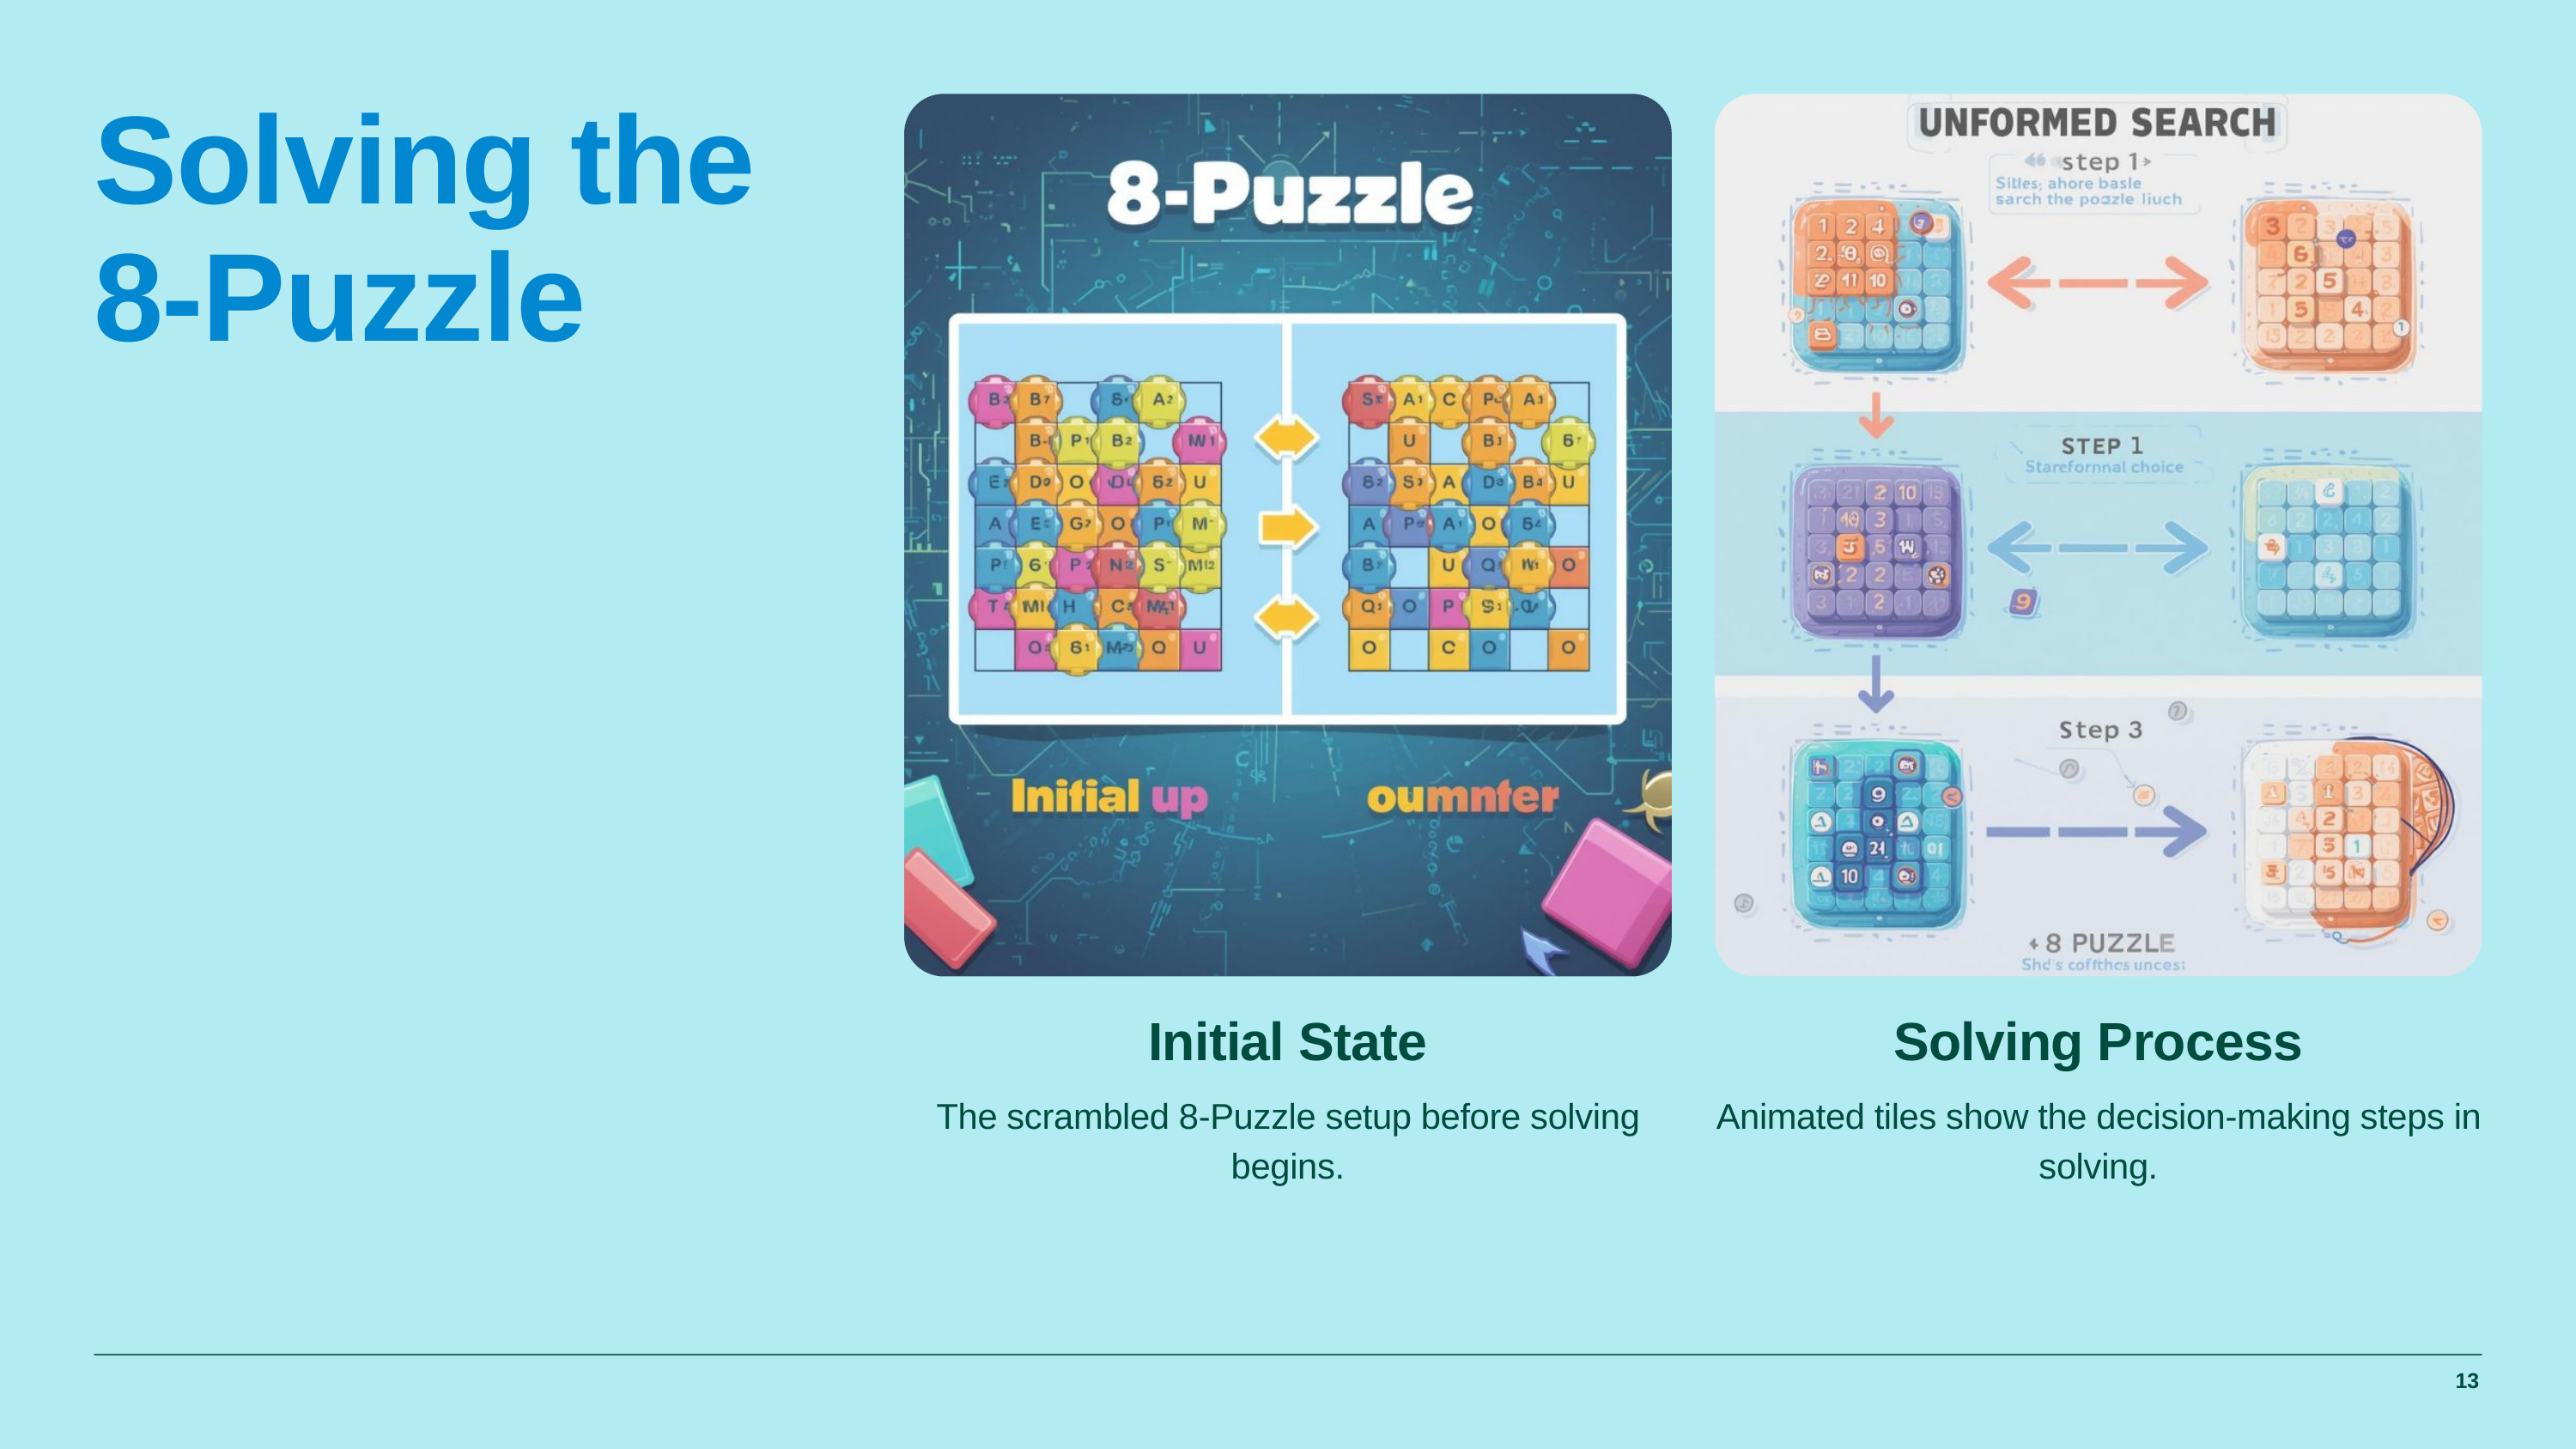

Solving the 8-Puzzle

Initial State
The scrambled 8-Puzzle setup before solving begins.
Solving Process
Animated tiles show the decision-making steps in solving.

13